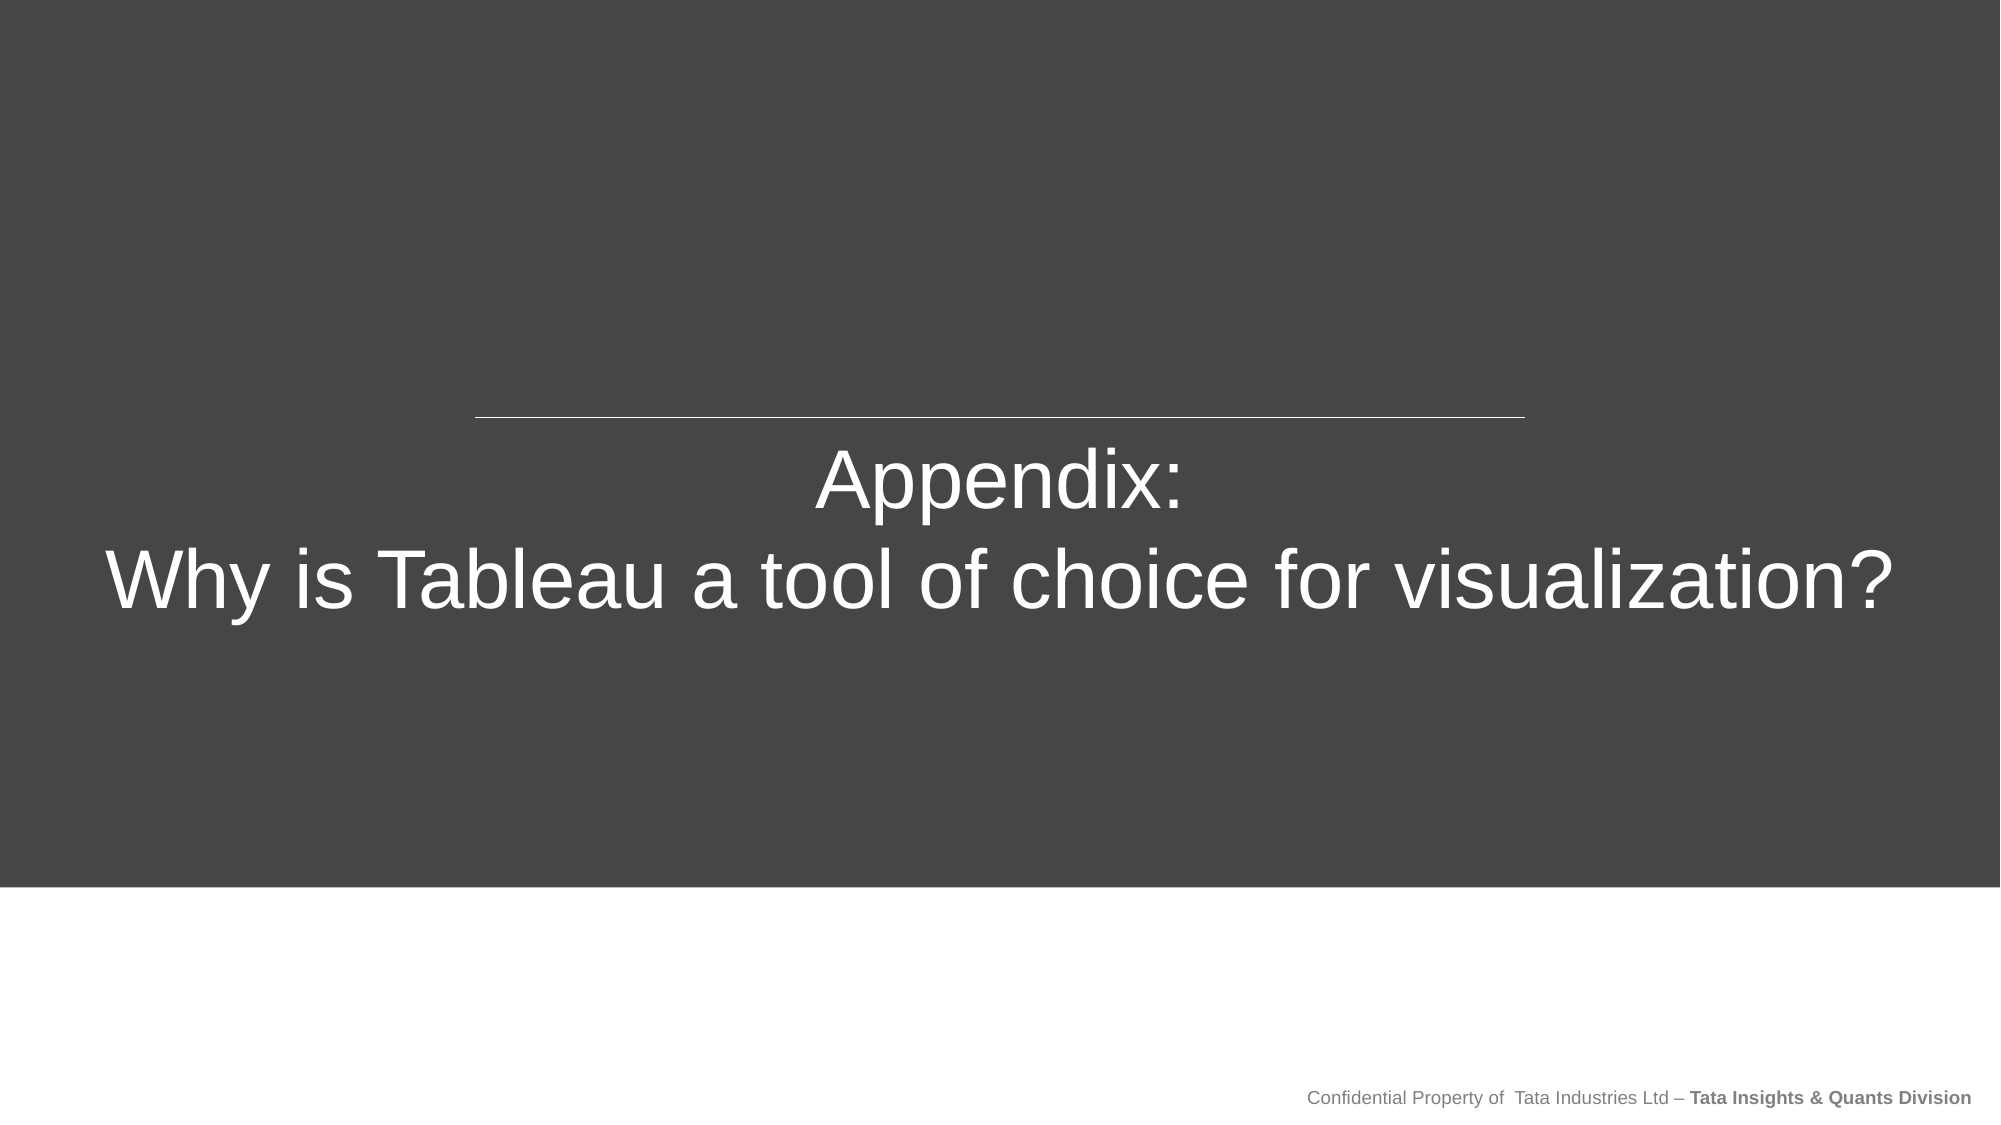

Appendix:
Why is Tableau a tool of choice for visualization?
Confidential Property of  Tata Industries Ltd – Tata Insights & Quants Division